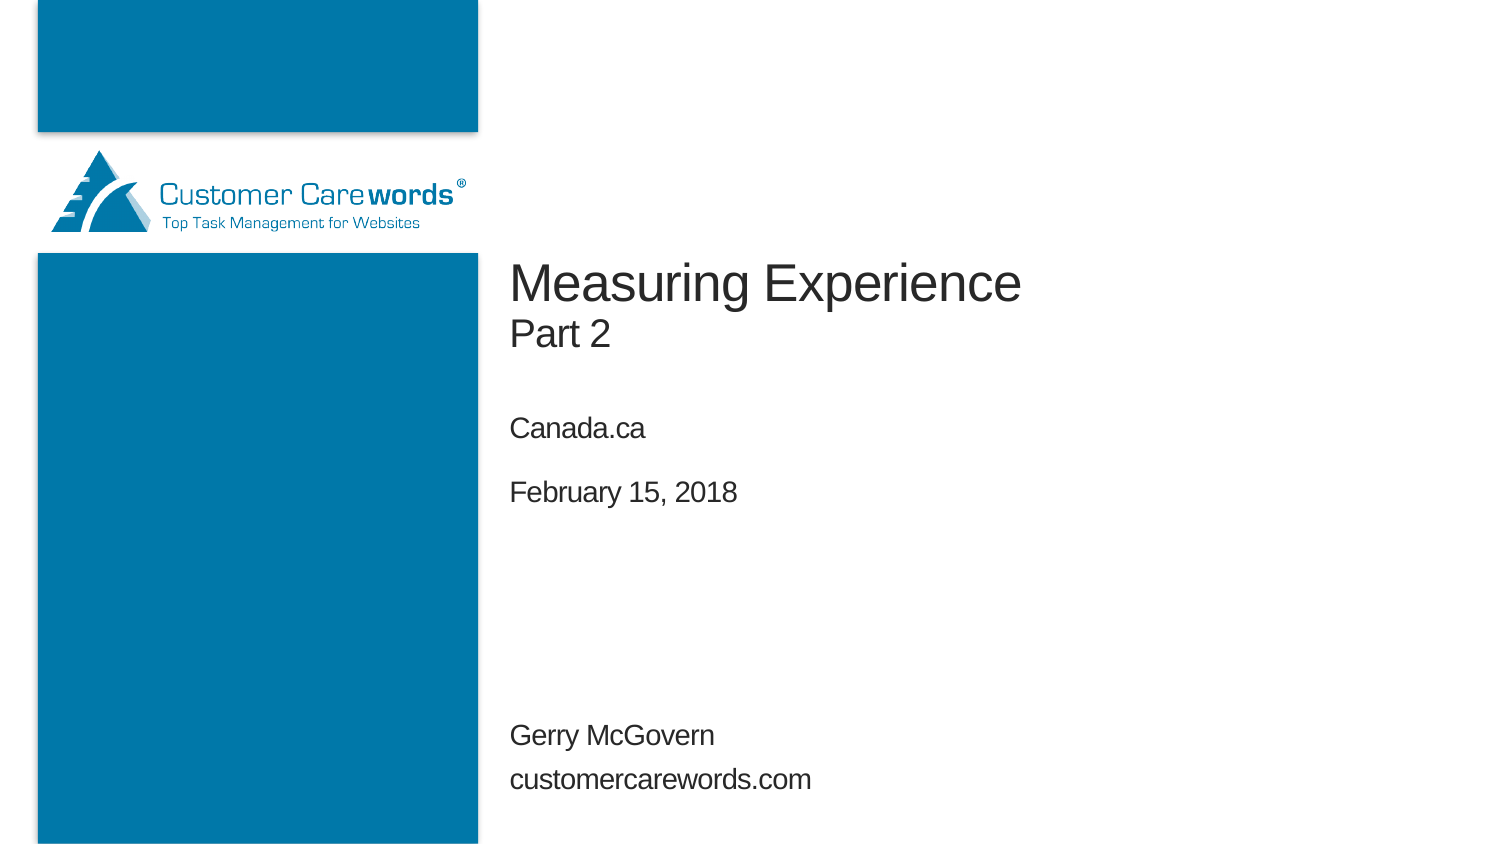

# Measuring Experience Part 2 Canada.ca February 15, 2018
Gerry McGovern
customercarewords.com